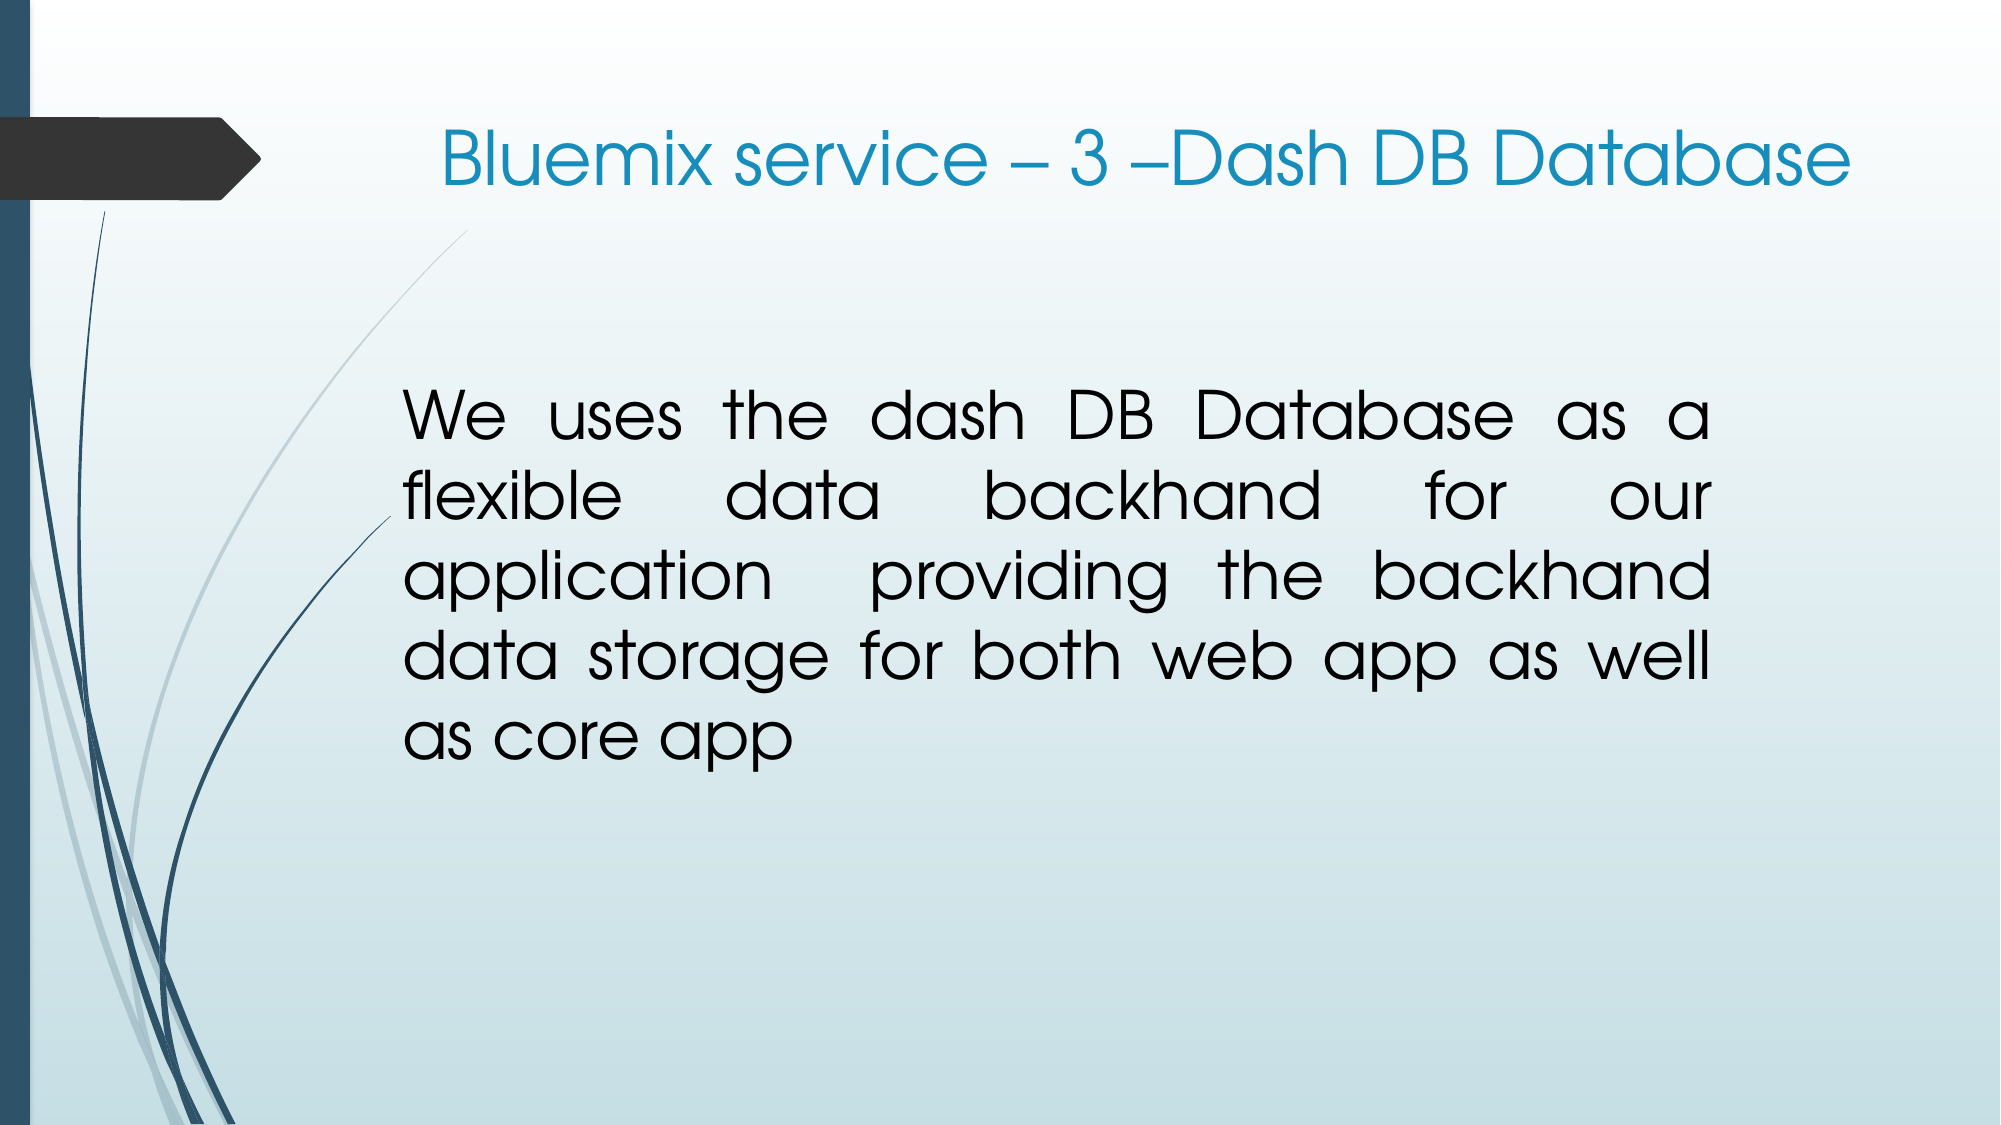

# Bluemix service – 3 –Dash DB Database
We uses the dash DB Database as a flexible data backhand for our application  providing the backhand data storage for both web app as well as core app